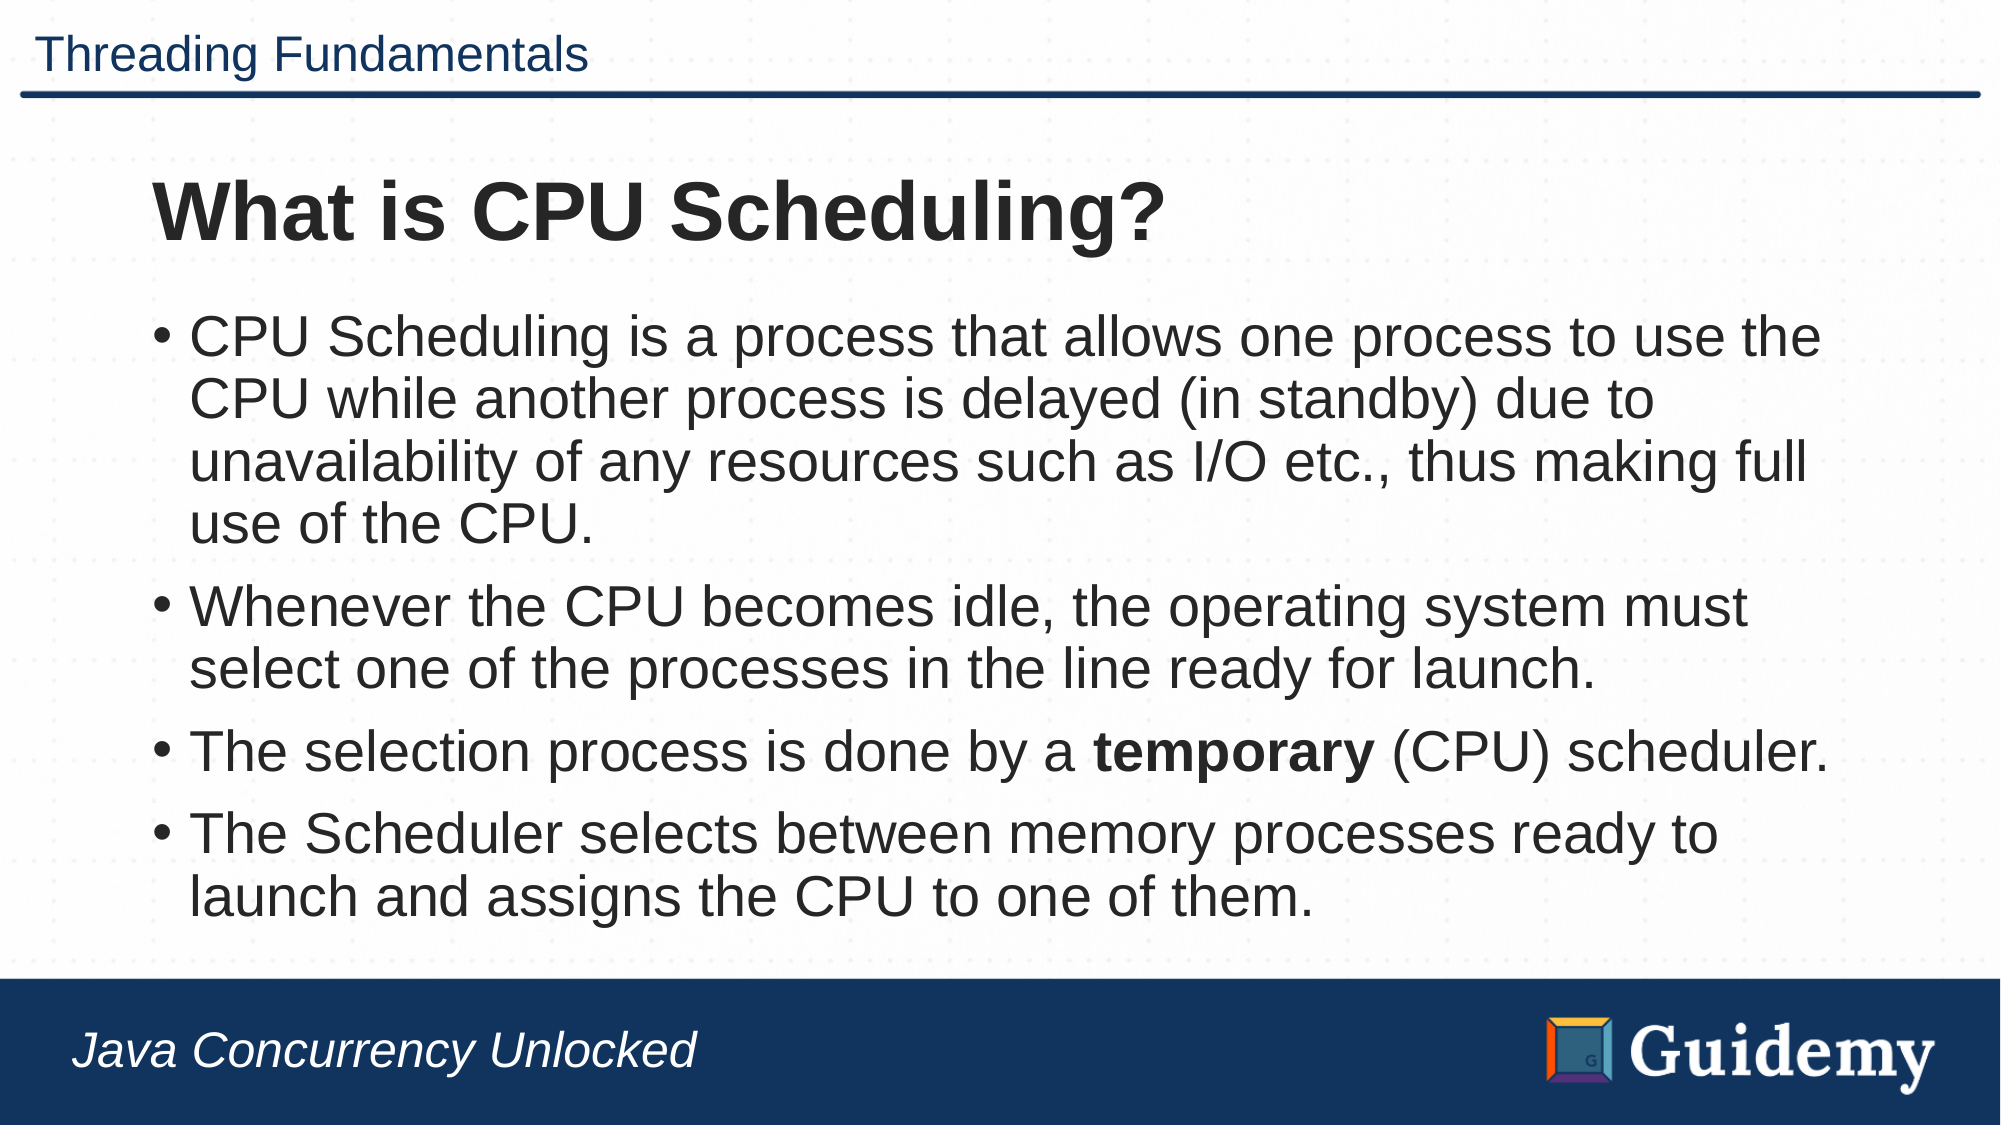

# Threading Fundamentals
What is CPU Scheduling?
CPU Scheduling is a process that allows one process to use the CPU while another process is delayed (in standby) due to unavailability of any resources such as I/O etc., thus making full use of the CPU.
Whenever the CPU becomes idle, the operating system must select one of the processes in the line ready for launch.
The selection process is done by a temporary (CPU) scheduler.
The Scheduler selects between memory processes ready to launch and assigns the CPU to one of them.
Java Concurrency Unlocked